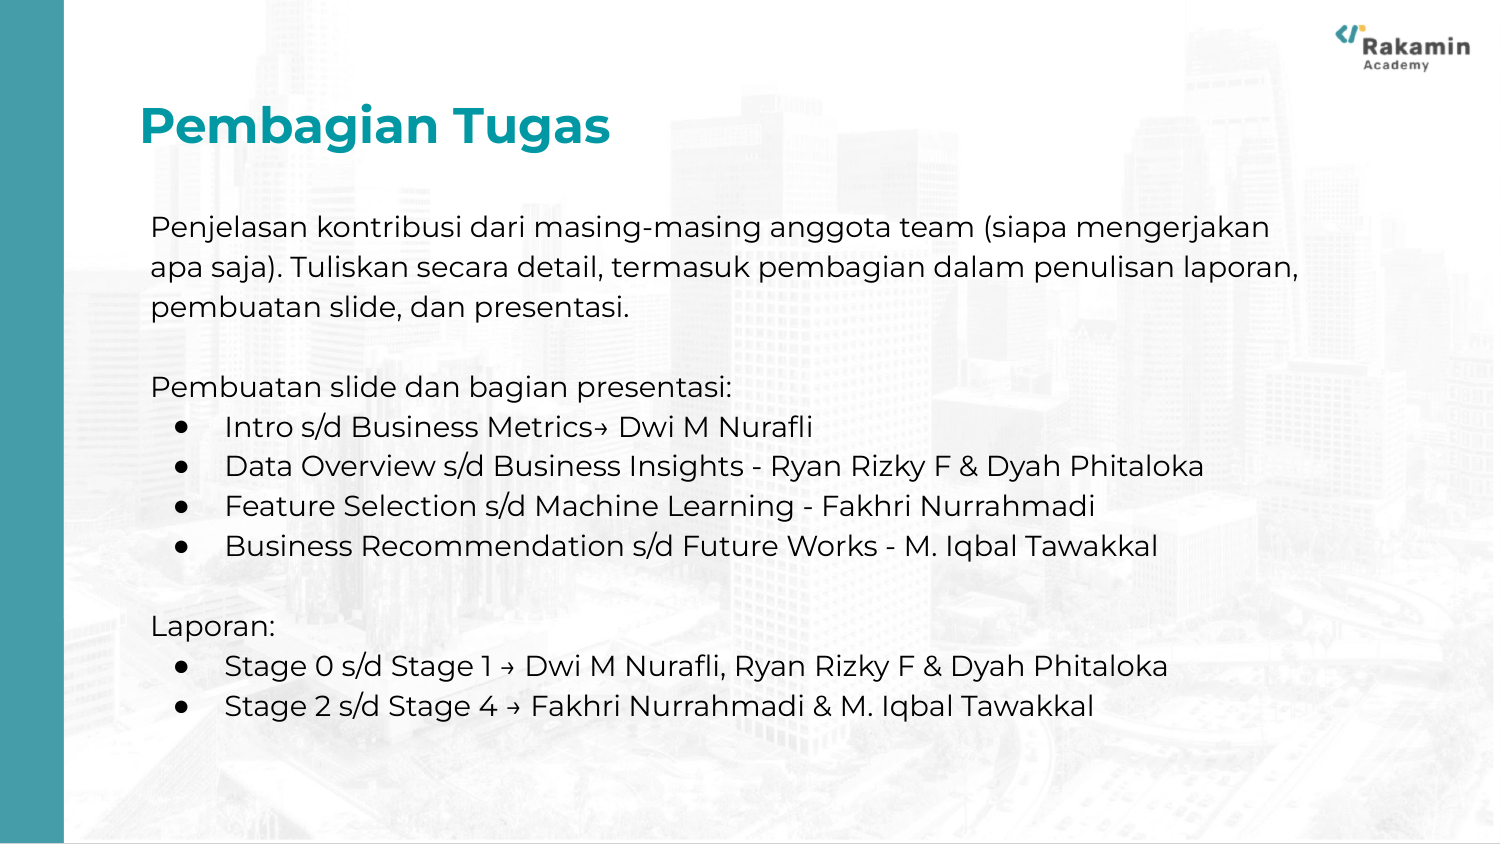

Pembagian Tugas
Penjelasan kontribusi dari masing-masing anggota team (siapa mengerjakan apa saja). Tuliskan secara detail, termasuk pembagian dalam penulisan laporan, pembuatan slide, dan presentasi.

Pembuatan slide dan bagian presentasi:
Intro s/d Business Metrics→ Dwi M Nurafli
Data Overview s/d Business Insights - Ryan Rizky F & Dyah Phitaloka
Feature Selection s/d Machine Learning - Fakhri Nurrahmadi
Business Recommendation s/d Future Works - M. Iqbal Tawakkal

Laporan:
Stage 0 s/d Stage 1 → Dwi M Nurafli, Ryan Rizky F & Dyah Phitaloka
Stage 2 s/d Stage 4 → Fakhri Nurrahmadi & M. Iqbal Tawakkal